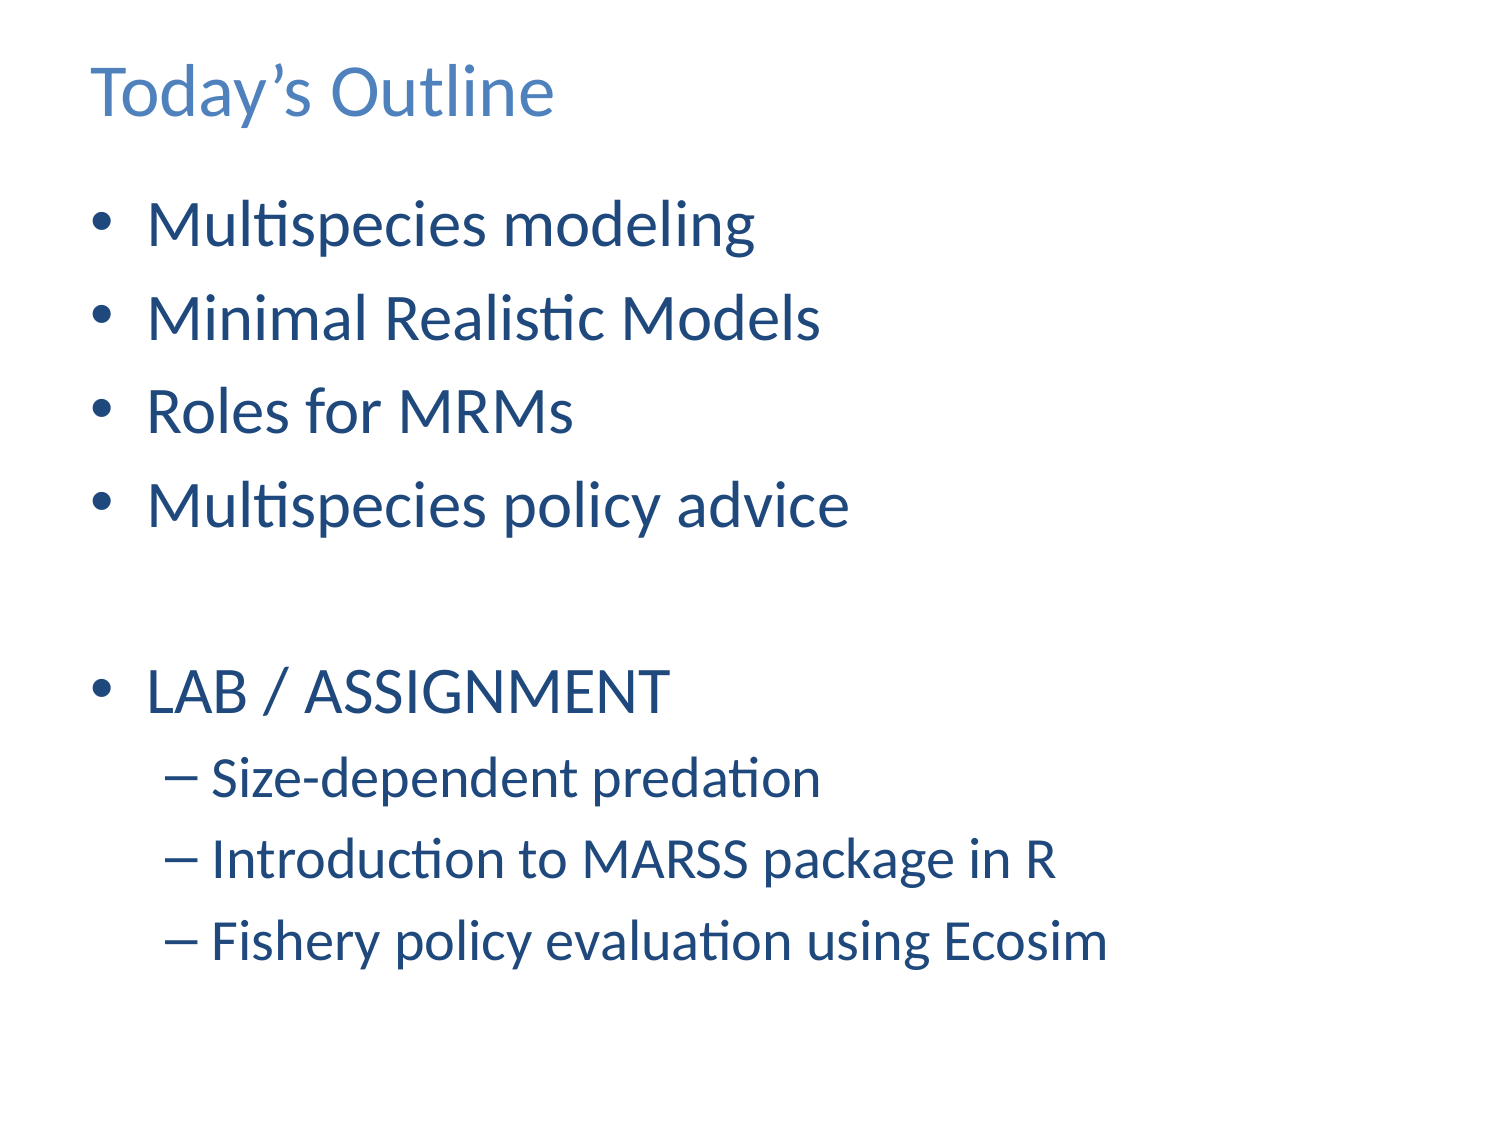

# Today’s Outline
Multispecies modeling
Minimal Realistic Models
Roles for MRMs
Multispecies policy advice

LAB / ASSIGNMENT
Size-dependent predation
Introduction to MARSS package in R
Fishery policy evaluation using Ecosim